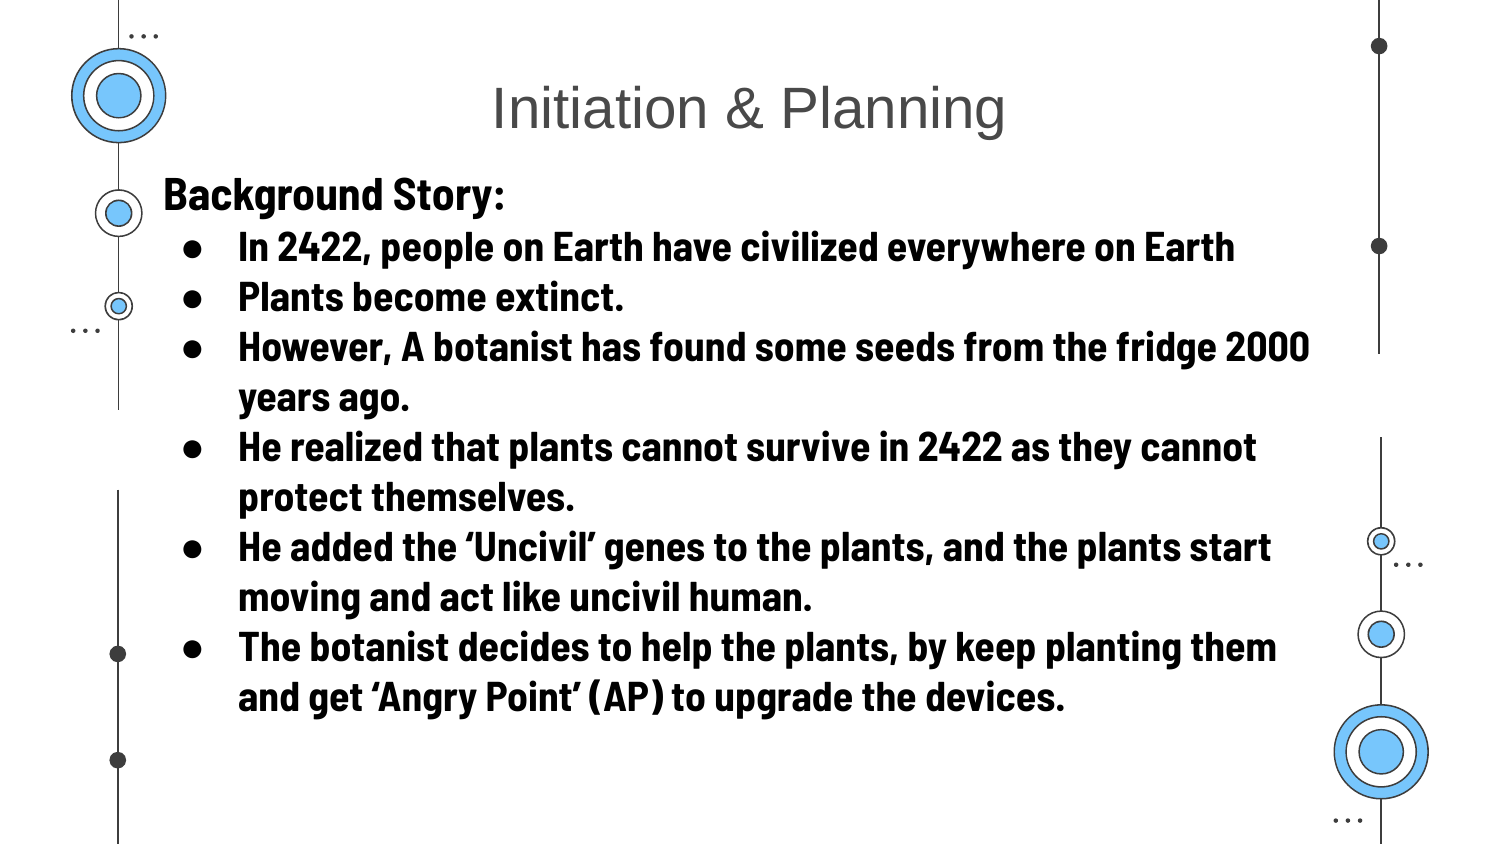

# Initiation & Planning
Background Story:
In 2422, people on Earth have civilized everywhere on Earth
Plants become extinct.
However, A botanist has found some seeds from the fridge 2000 years ago.
He realized that plants cannot survive in 2422 as they cannot protect themselves.
He added the ‘Uncivil’ genes to the plants, and the plants start moving and act like uncivil human.
The botanist decides to help the plants, by keep planting them and get ‘Angry Point’ (AP) to upgrade the devices.